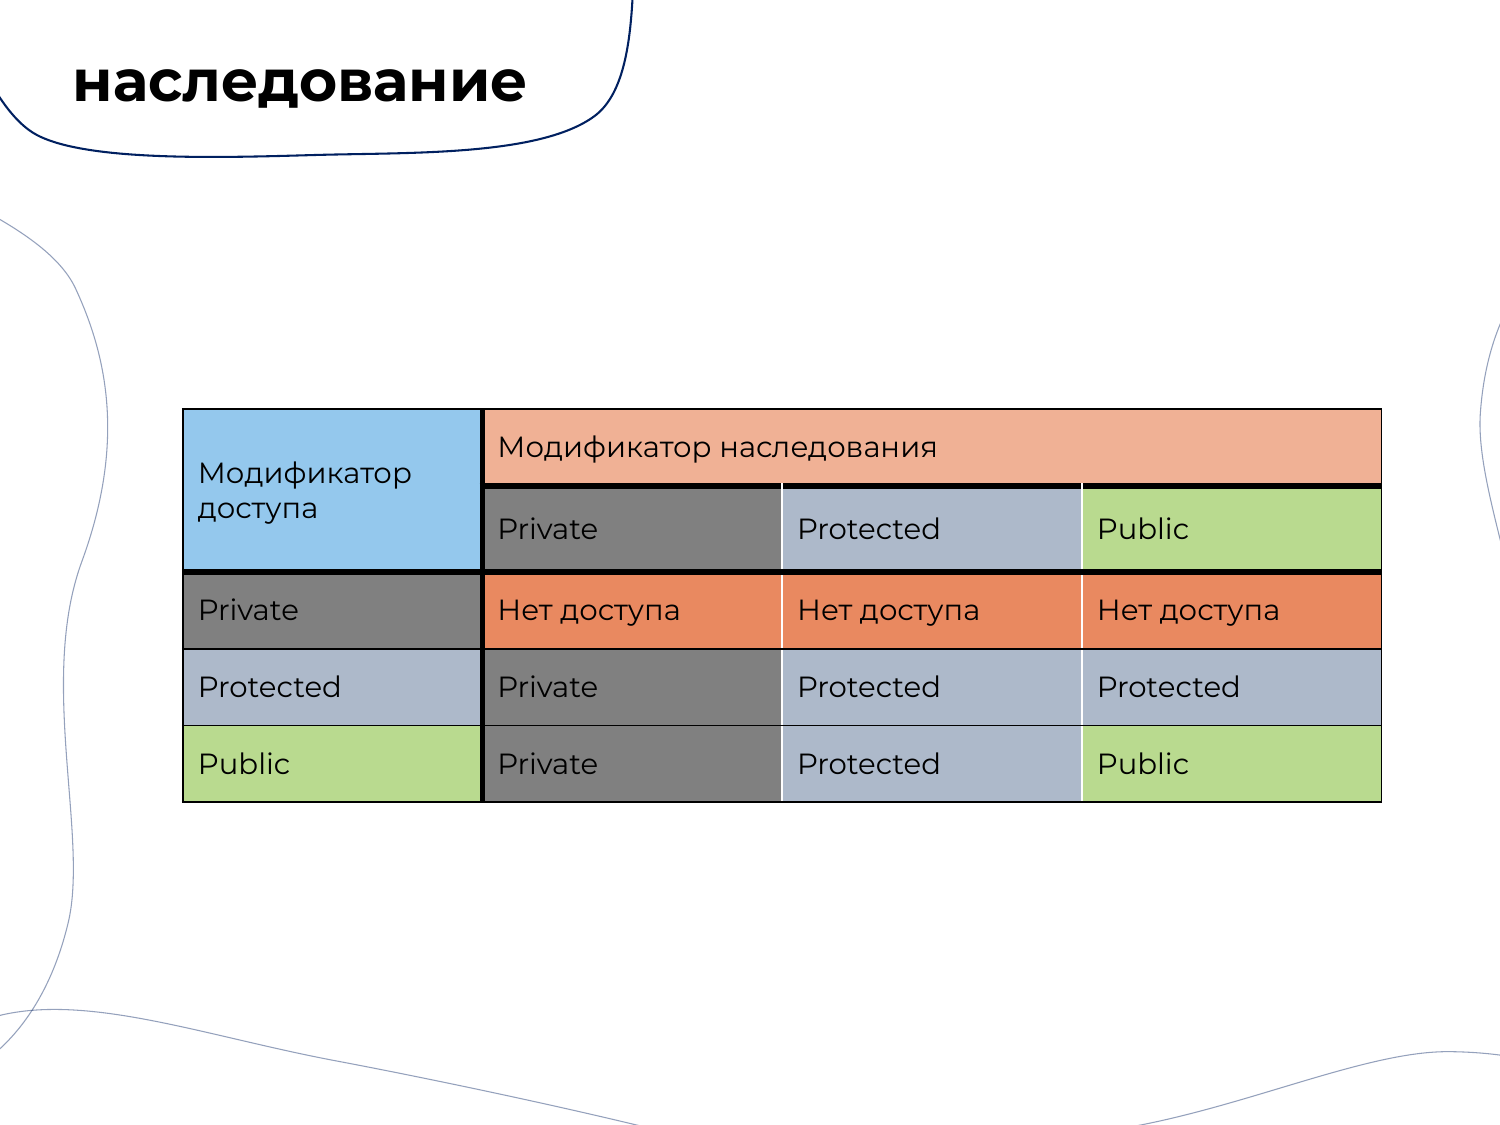

# наследование
| Модификатор доступа | Модификатор наследования |  |  |
| --- | --- | --- | --- |
|  | Private | Protected | Public |
| Private | Нет доступа | Нет доступа | Нет доступа |
| Protected | Private | Protected | Protected |
| Public | Private | Protected | Public |